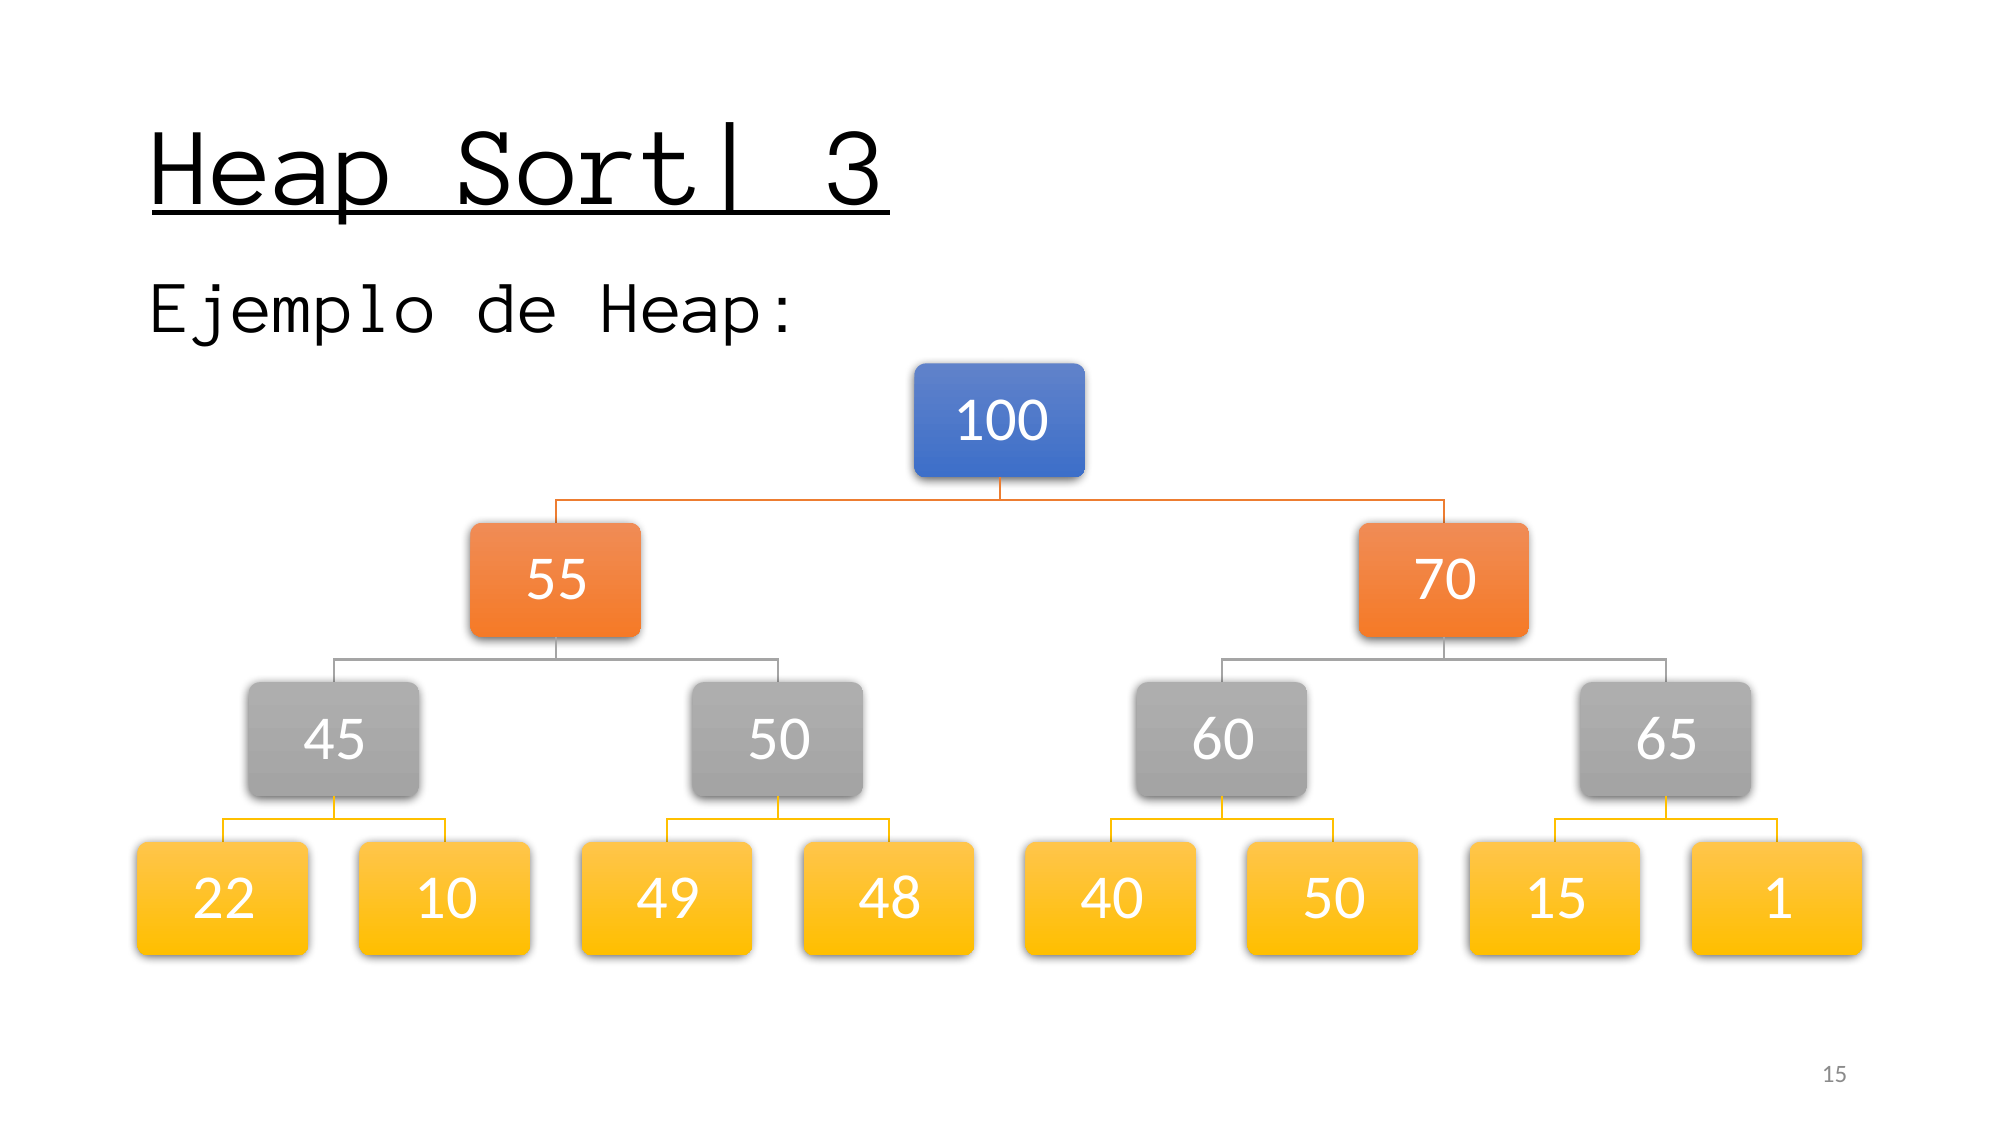

# Heap Sort| 3
Ejemplo de Heap:
100
55
45
22
10
50
49
48
70
60
40
50
65
15
1
15